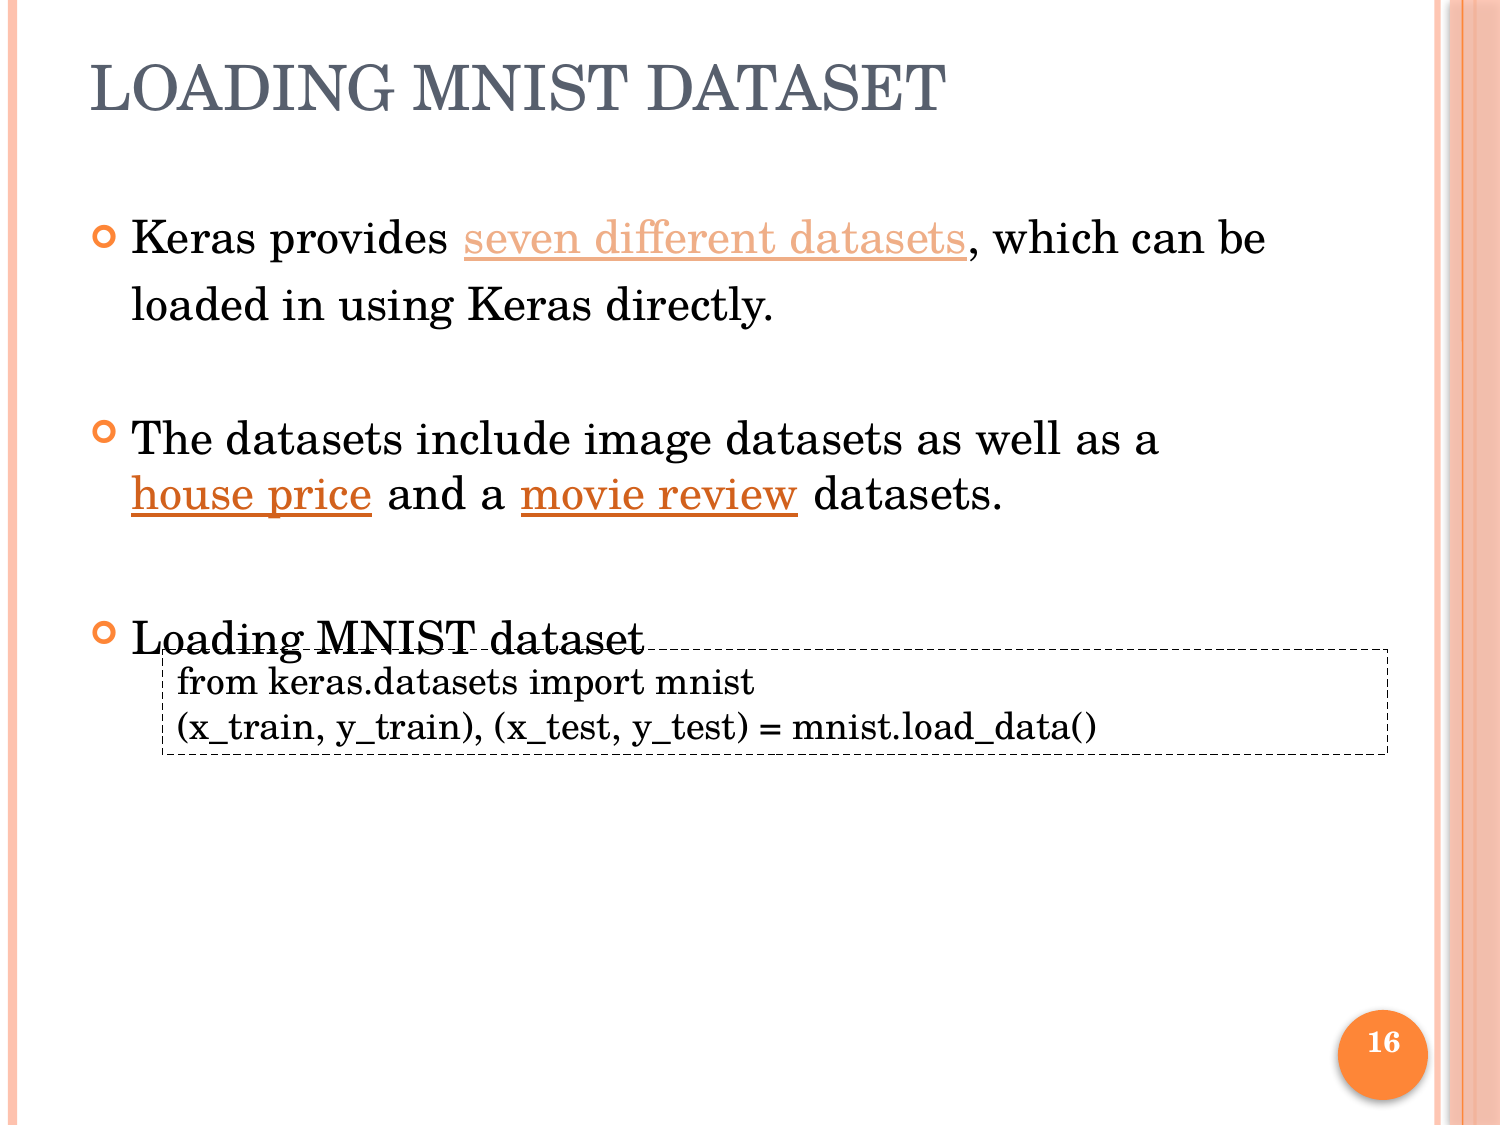

# Loading MNIST dataset
Keras provides seven different datasets, which can be loaded in using Keras directly.

The datasets include image datasets as well as a house price and a movie review datasets.

Loading MNIST dataset
from keras.datasets import mnist
(x_train, y_train), (x_test, y_test) = mnist.load_data()
16